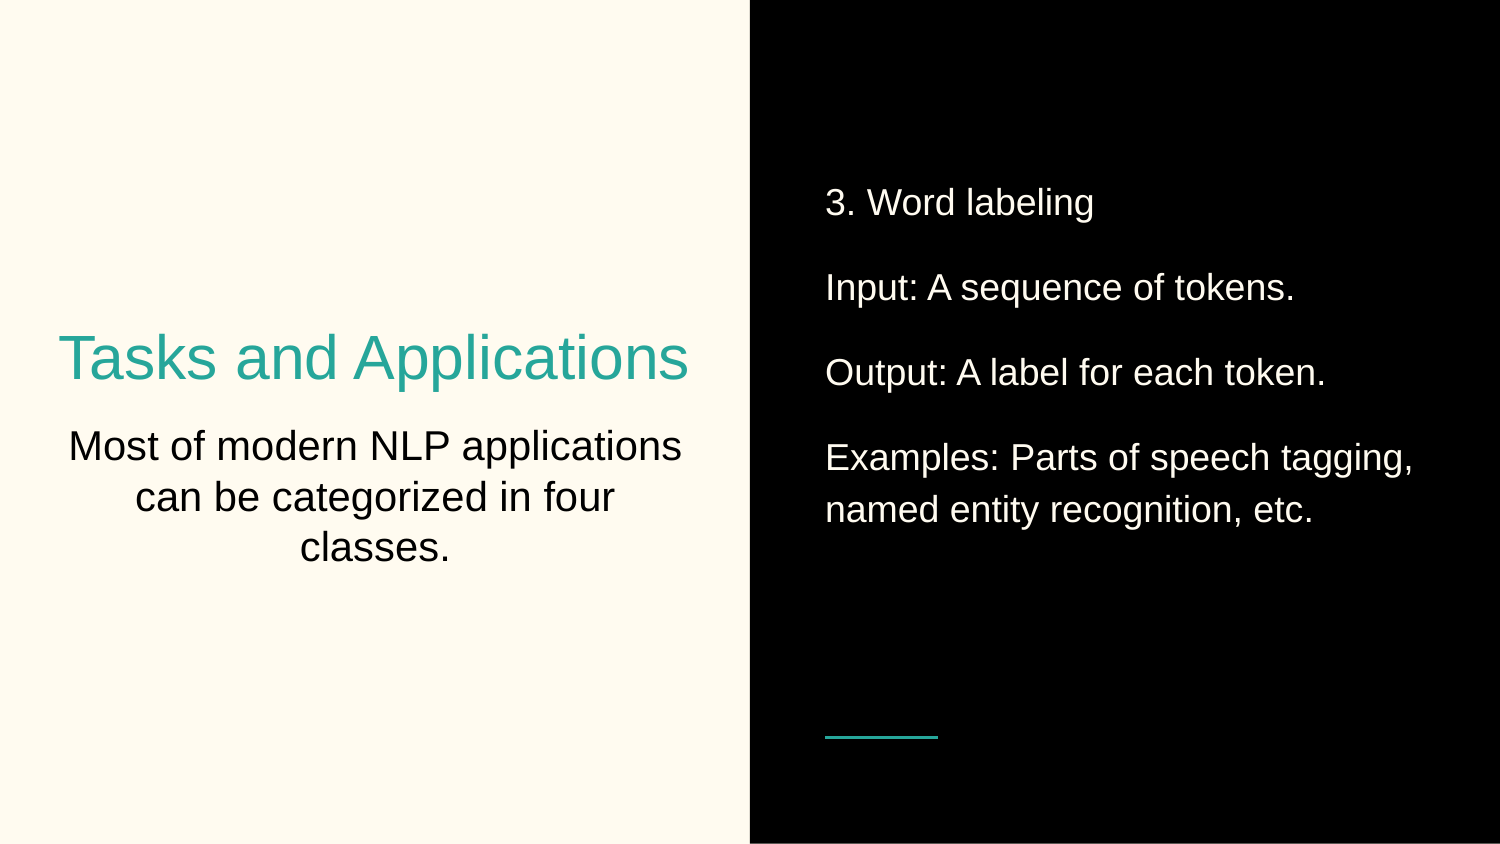

3. Word labeling
Input: A sequence of tokens.
Output: A label for each token.
Examples: Parts of speech tagging, named entity recognition, etc.
# Tasks and Applications
Most of modern NLP applications can be categorized in four classes.